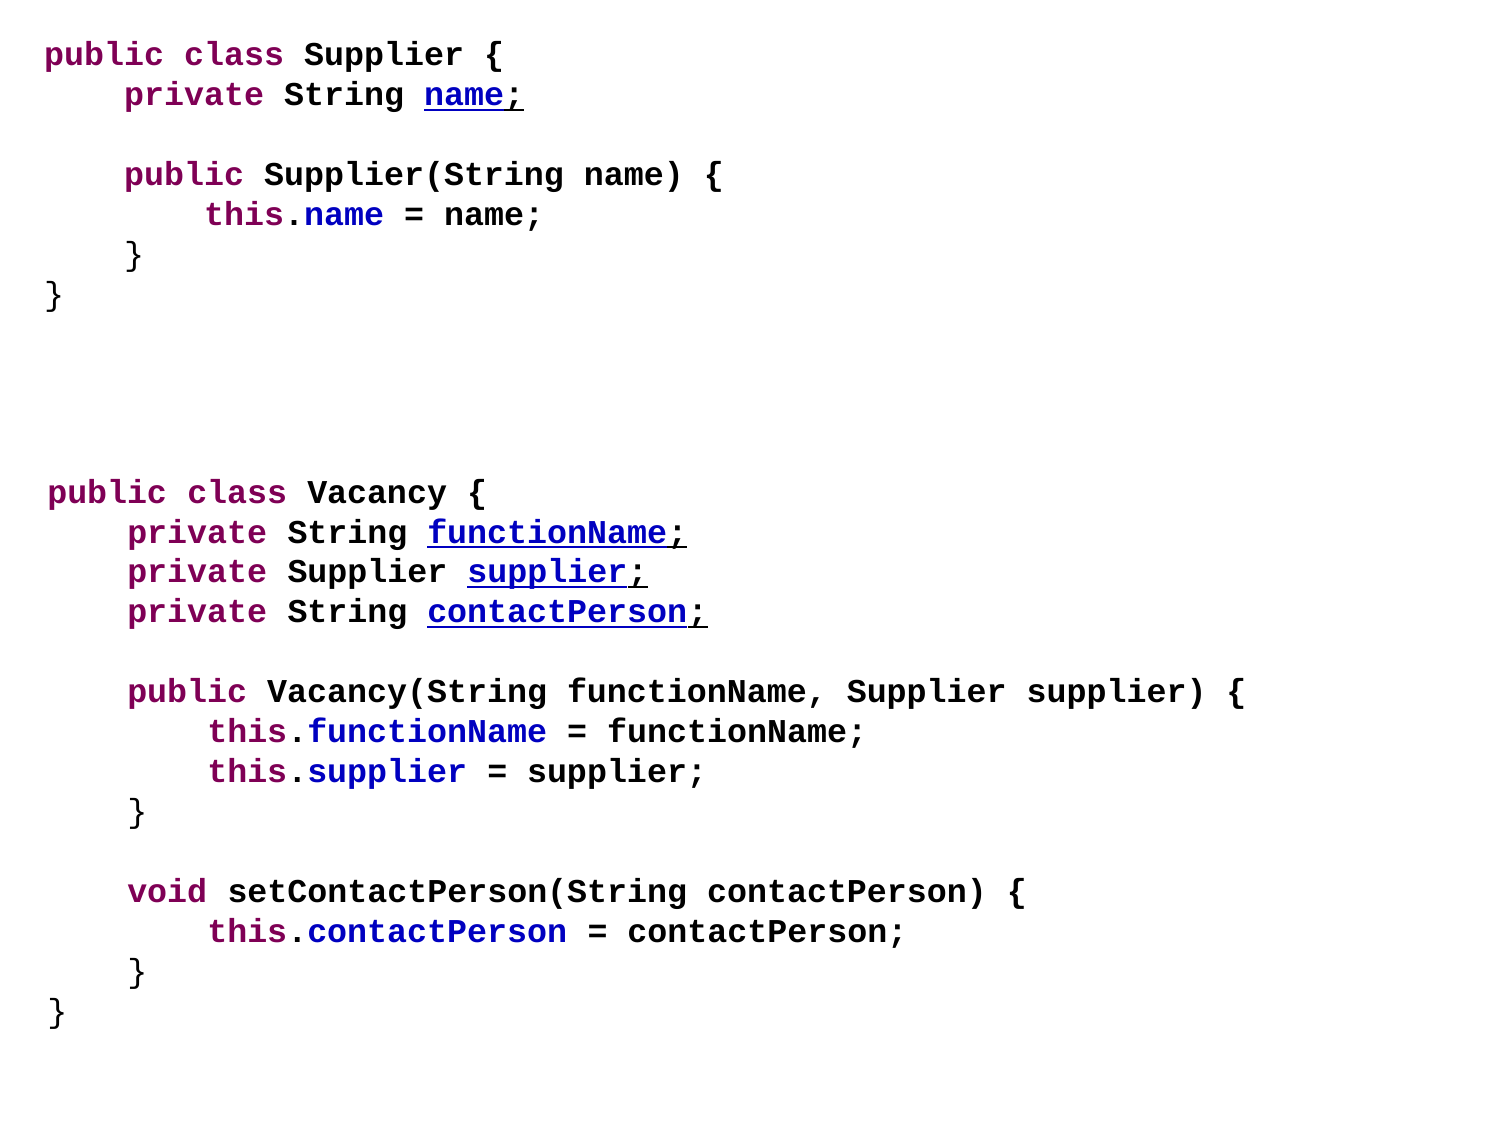

public class Supplier {
    private String name;

    public Supplier(String name) {
        this.name = name;
    }
}

public class Vacancy {
    private String functionName;
    private Supplier supplier;
    private String contactPerson;

    public Vacancy(String functionName, Supplier supplier) {
        this.functionName = functionName;
        this.supplier = supplier;
    }

    void setContactPerson(String contactPerson) {
        this.contactPerson = contactPerson;
    }
}